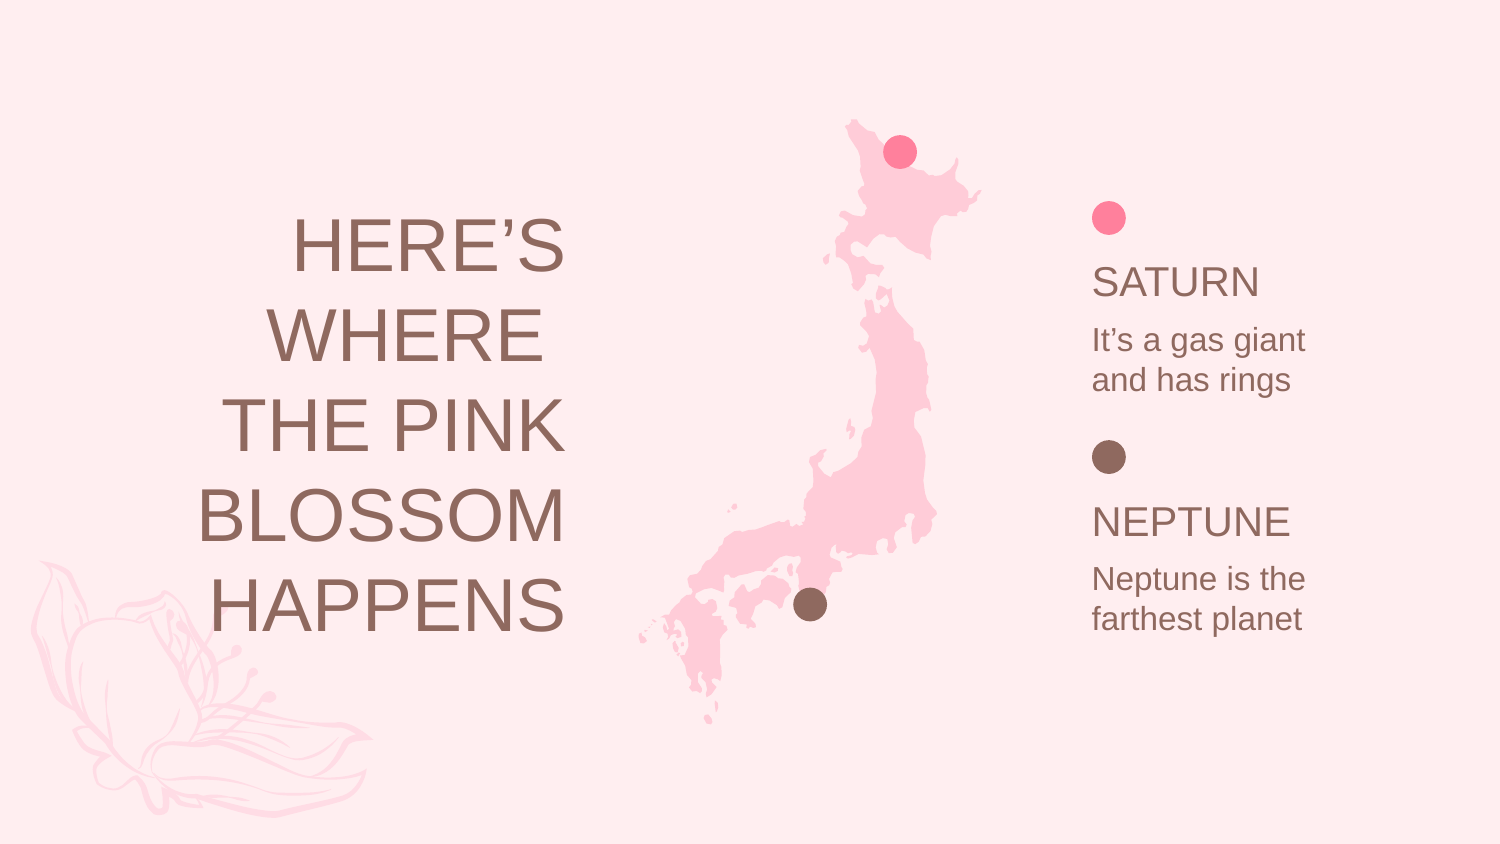

# HERE’S WHERE
THE PINK BLOSSOM HAPPENS

SATURN
It’s a gas giant and has rings

NEPTUNE
Neptune is the farthest planet